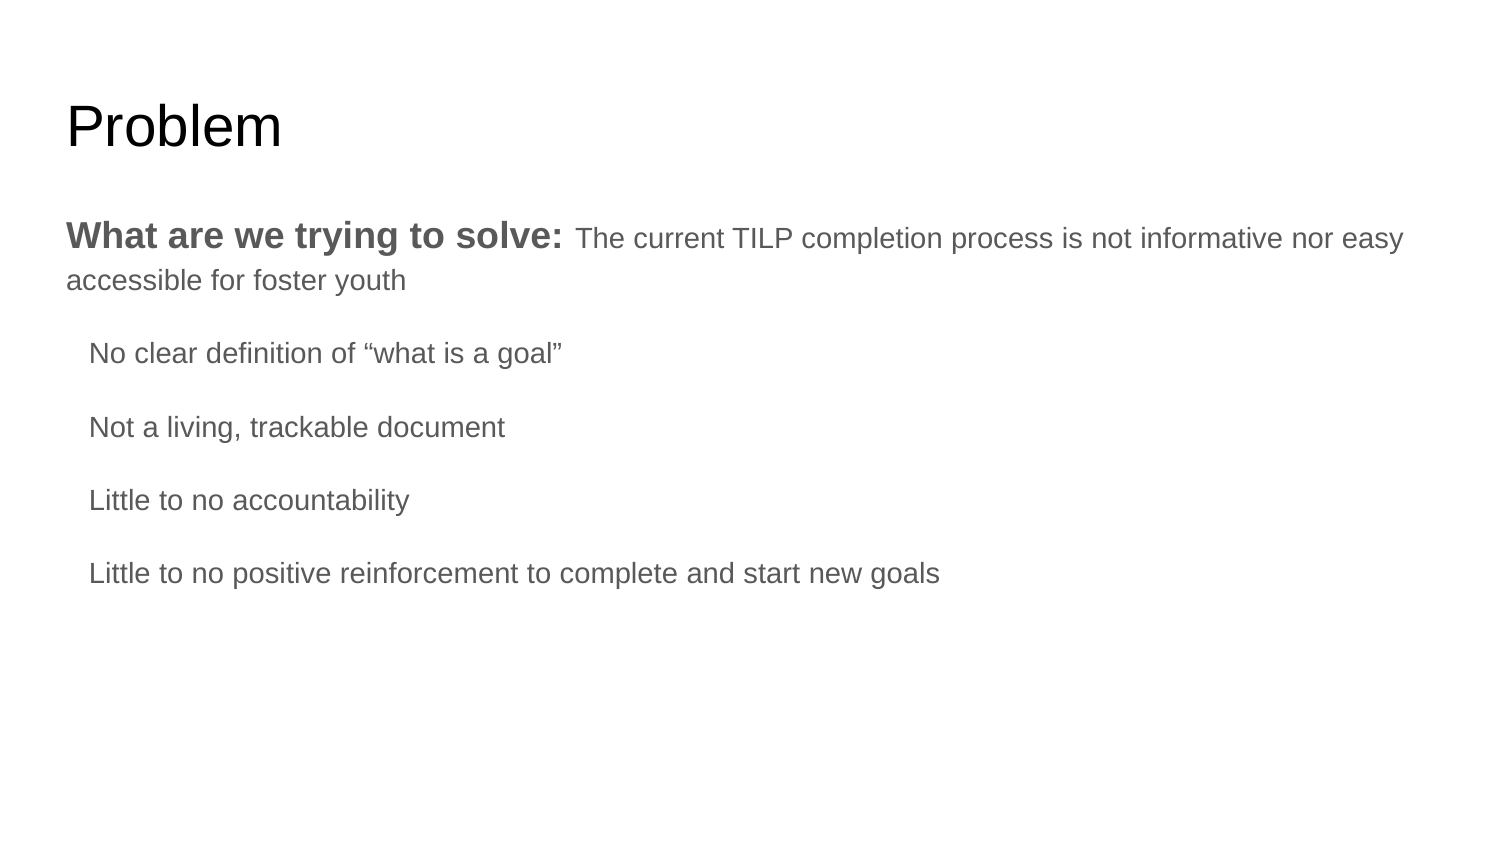

# Problem
What are we trying to solve: The current TILP completion process is not informative nor easy accessible for foster youth
No clear definition of “what is a goal”
Not a living, trackable document
Little to no accountability
Little to no positive reinforcement to complete and start new goals